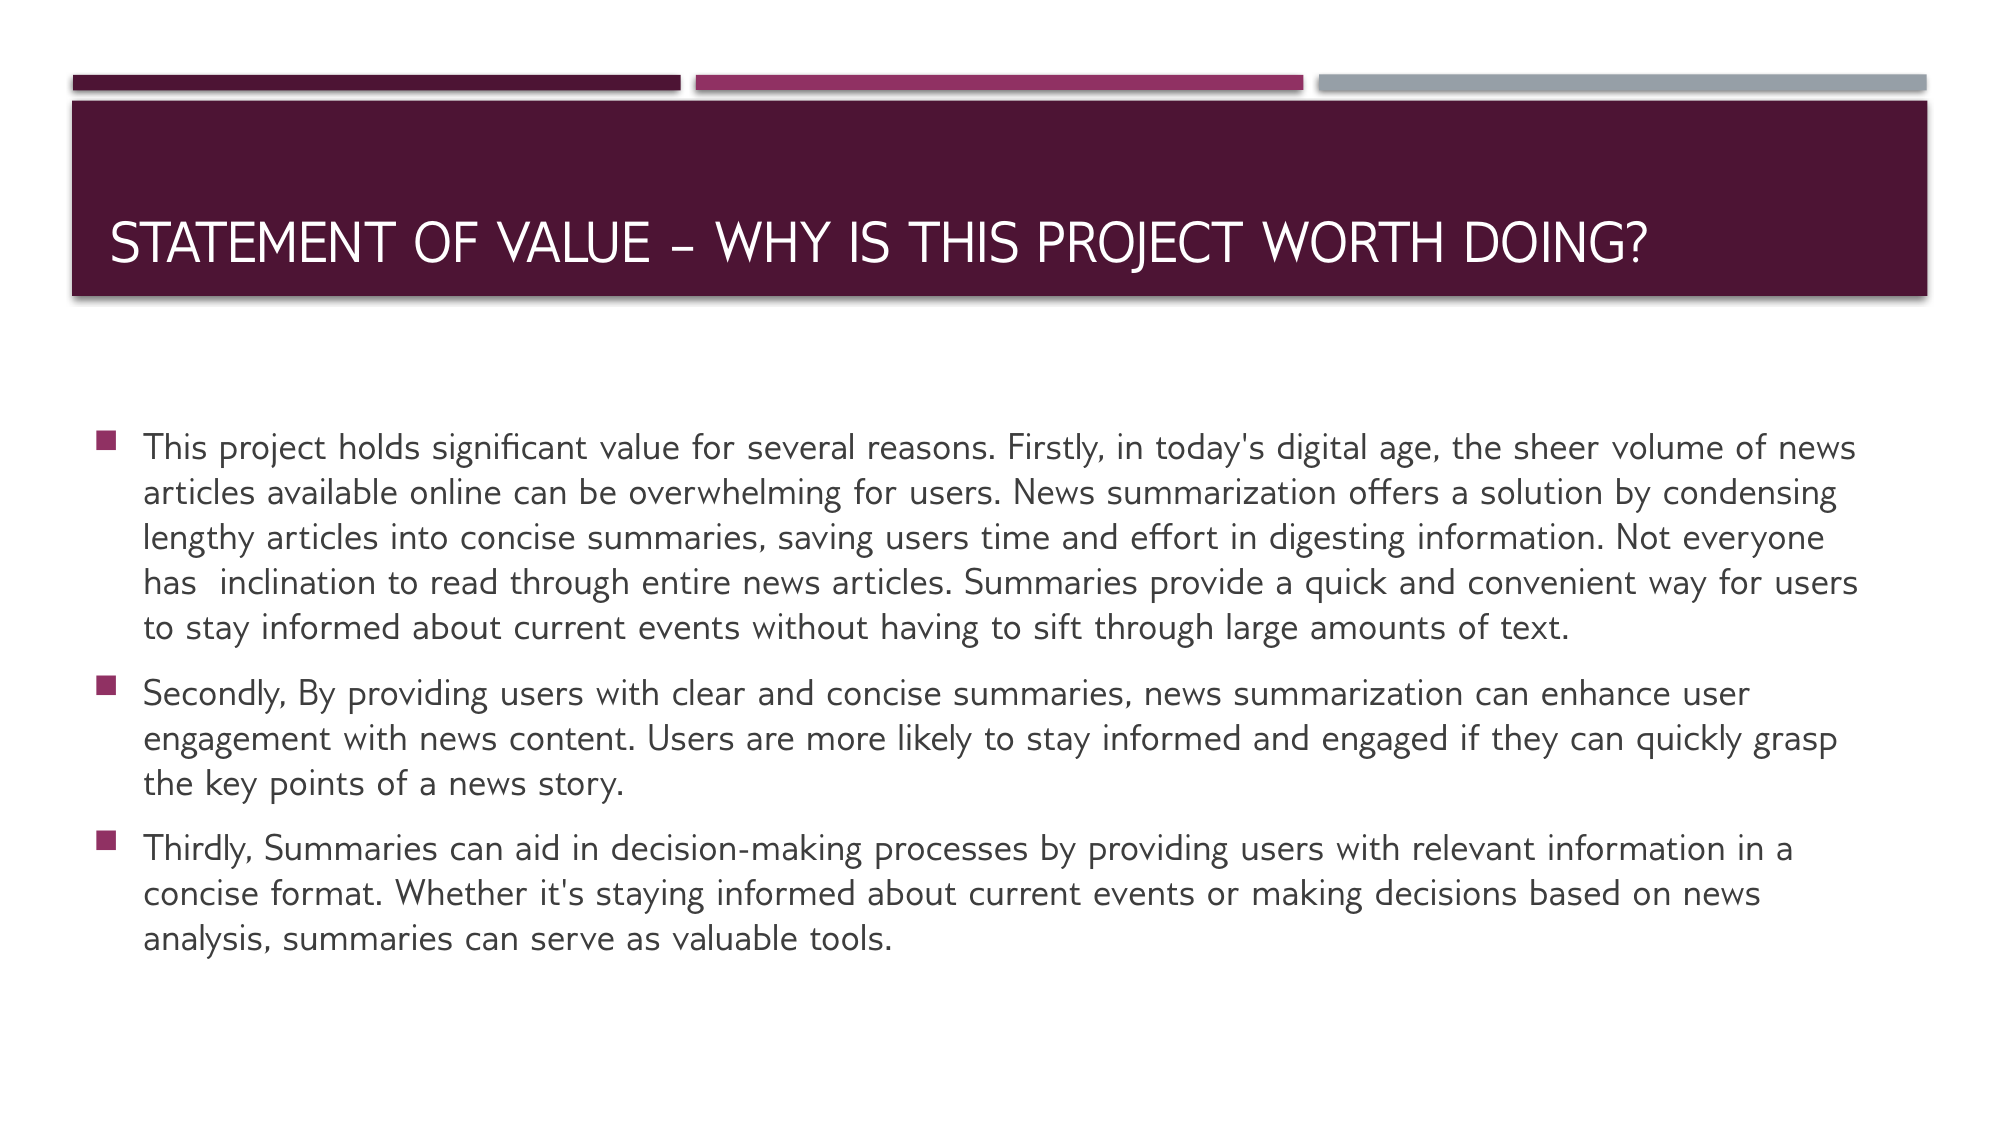

# Statement of value – why is this project worth doing?
This project holds significant value for several reasons. Firstly, in today's digital age, the sheer volume of news articles available online can be overwhelming for users. News summarization offers a solution by condensing lengthy articles into concise summaries, saving users time and effort in digesting information. Not everyone has  inclination to read through entire news articles. Summaries provide a quick and convenient way for users to stay informed about current events without having to sift through large amounts of text.
Secondly, By providing users with clear and concise summaries, news summarization can enhance user engagement with news content. Users are more likely to stay informed and engaged if they can quickly grasp the key points of a news story.
Thirdly, Summaries can aid in decision-making processes by providing users with relevant information in a concise format. Whether it's staying informed about current events or making decisions based on news analysis, summaries can serve as valuable tools.